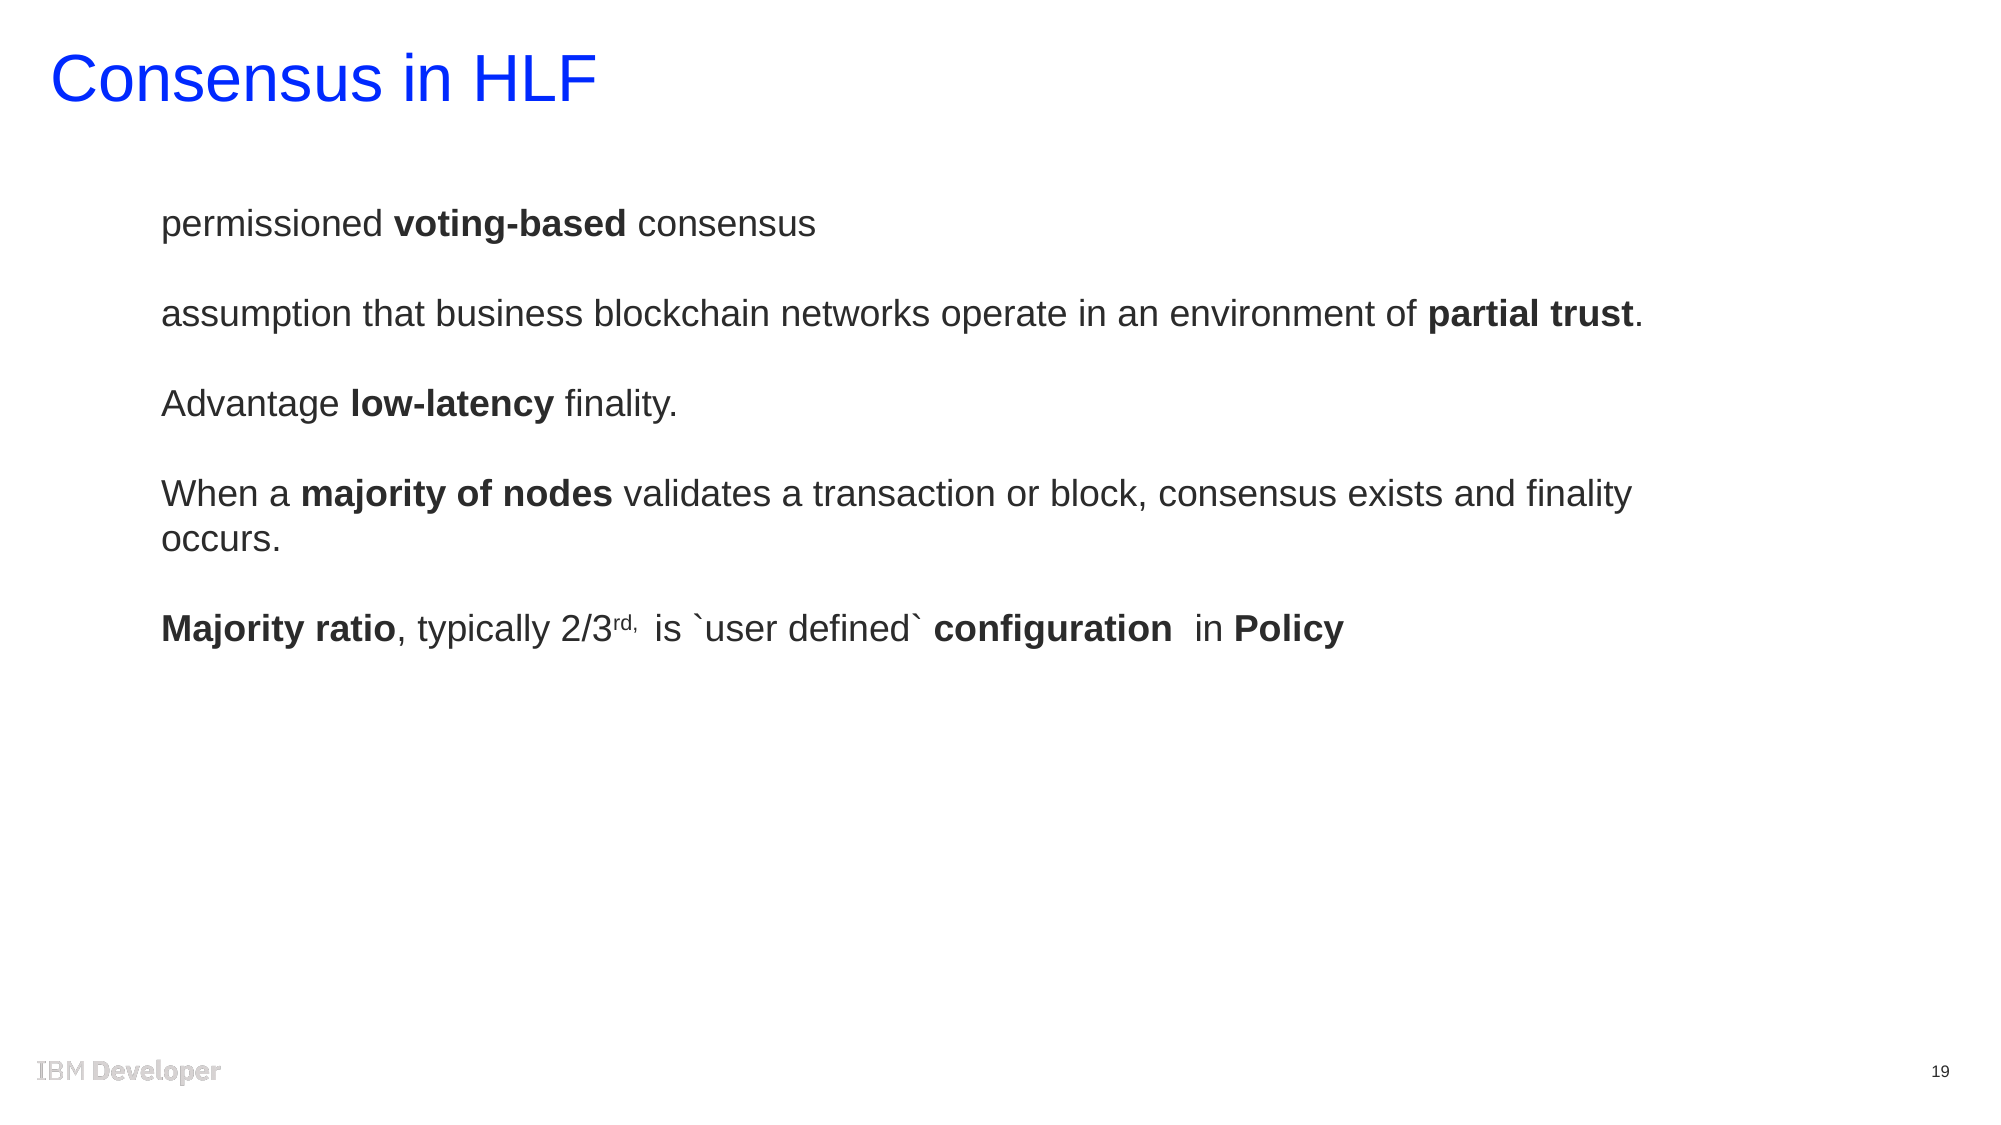

# Consensus in HLF
permissioned voting-based consensus

assumption that business blockchain networks operate in an environment of partial trust.

Advantage low-latency finality.

When a majority of nodes validates a transaction or block, consensus exists and finality occurs.

Majority ratio, typically 2/3rd,  is `user defined` configuration  in Policy

19